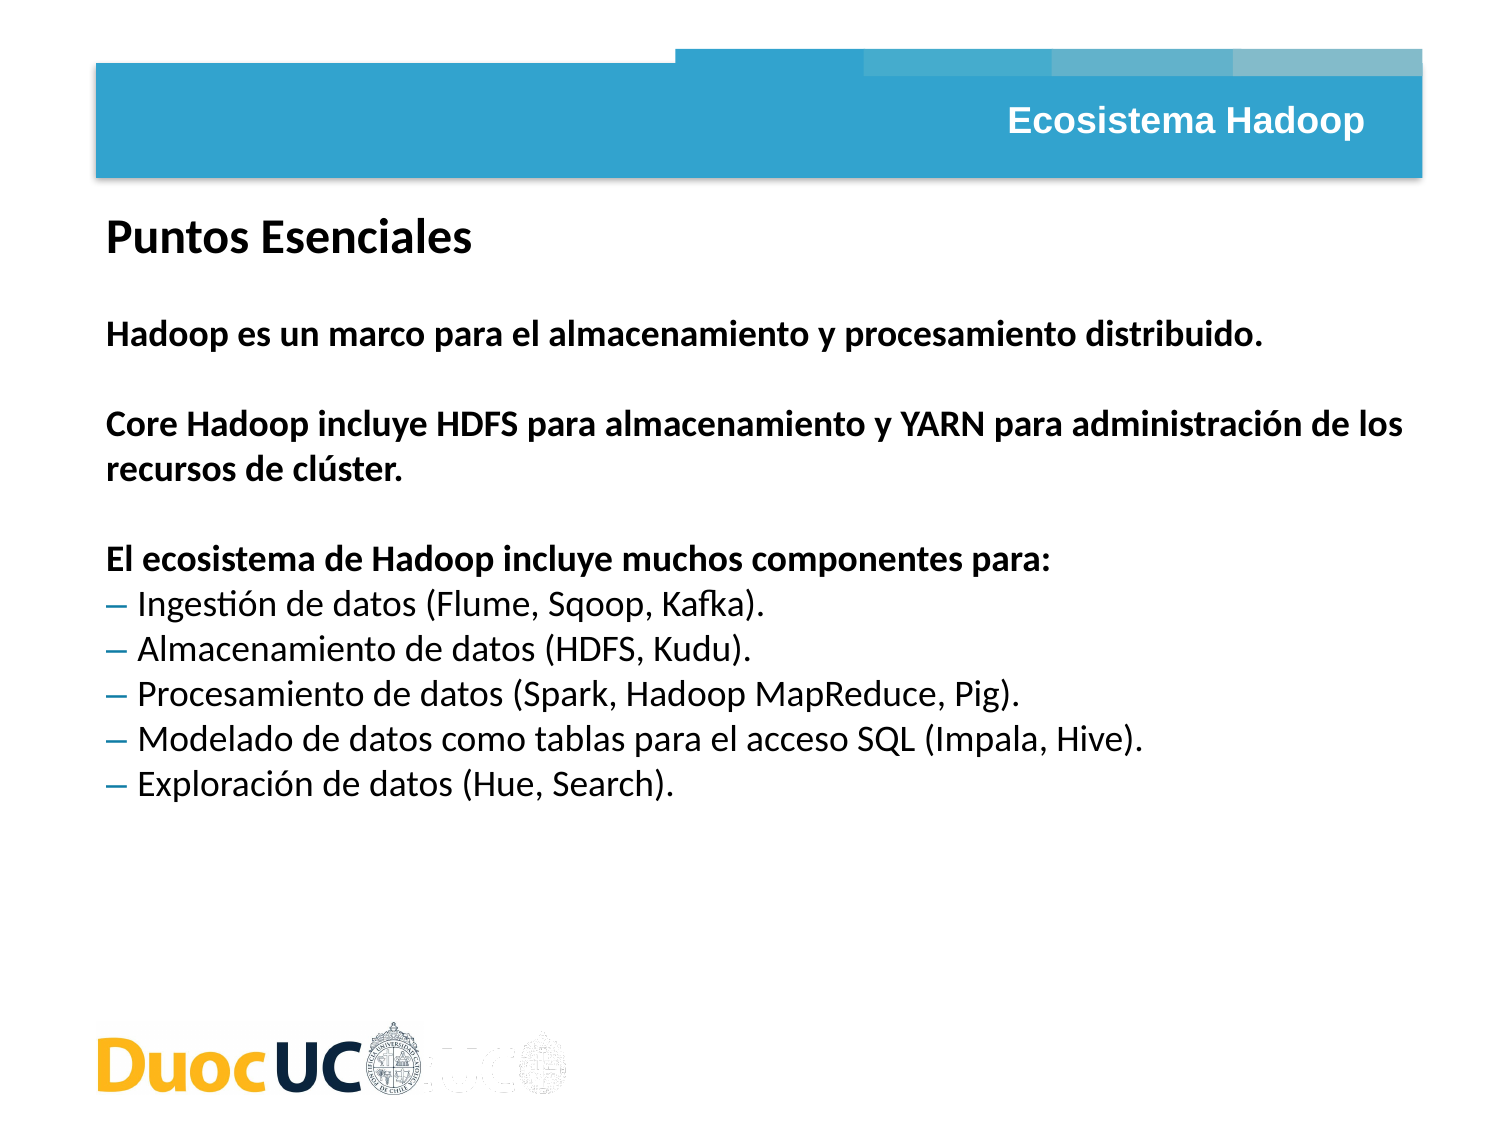

Ecosistema Hadoop
Puntos Esenciales

Hadoop es un marco para el almacenamiento y procesamiento distribuido.
Core Hadoop incluye HDFS para almacenamiento y YARN para administración de los recursos de clúster.

El ecosistema de Hadoop incluye muchos componentes para:
– Ingestión de datos (Flume, Sqoop, Kafka).
– Almacenamiento de datos (HDFS, Kudu).
– Procesamiento de datos (Spark, Hadoop MapReduce, Pig).
– Modelado de datos como tablas para el acceso SQL (Impala, Hive).
– Exploración de datos (Hue, Search).